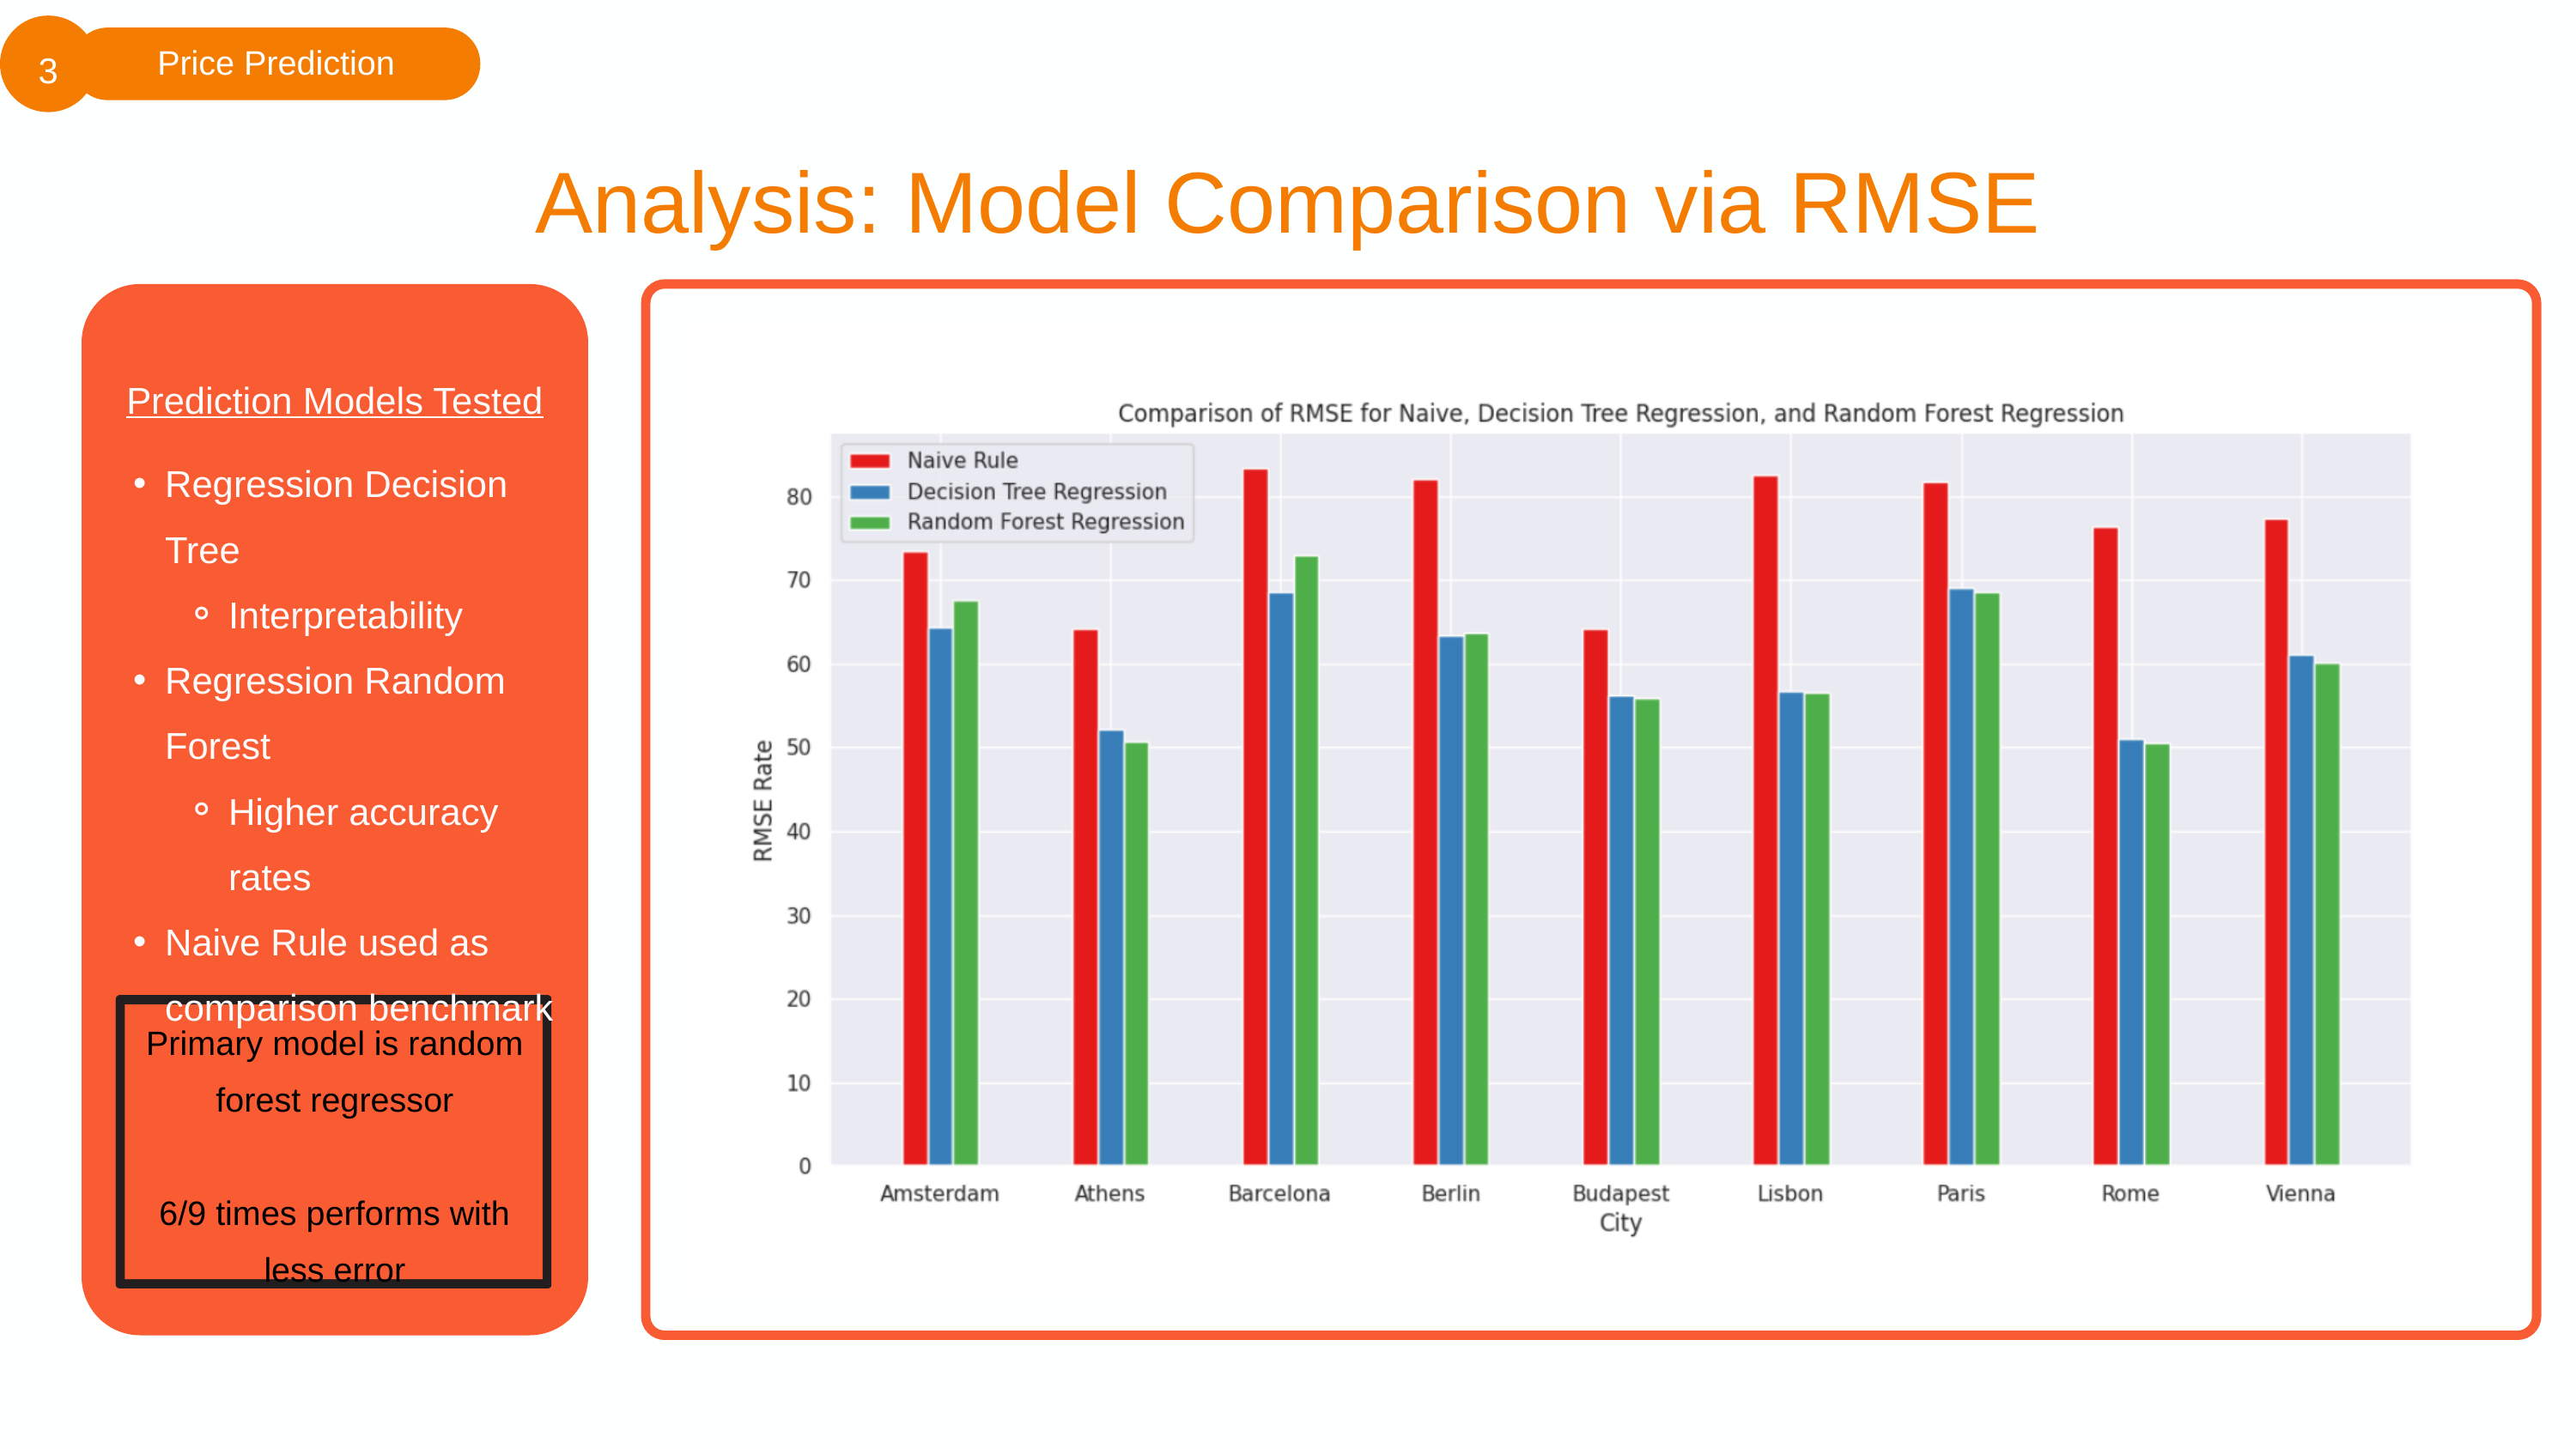

3

Price Prediction
Analysis: Model Comparison via RMSE

Prediction Models Tested
Regression Decision Tree
Interpretability
Regression Random Forest
Higher accuracy rates
Naive Rule used as comparison benchmark

Primary model is random forest regressor

6/9 times performs with less error